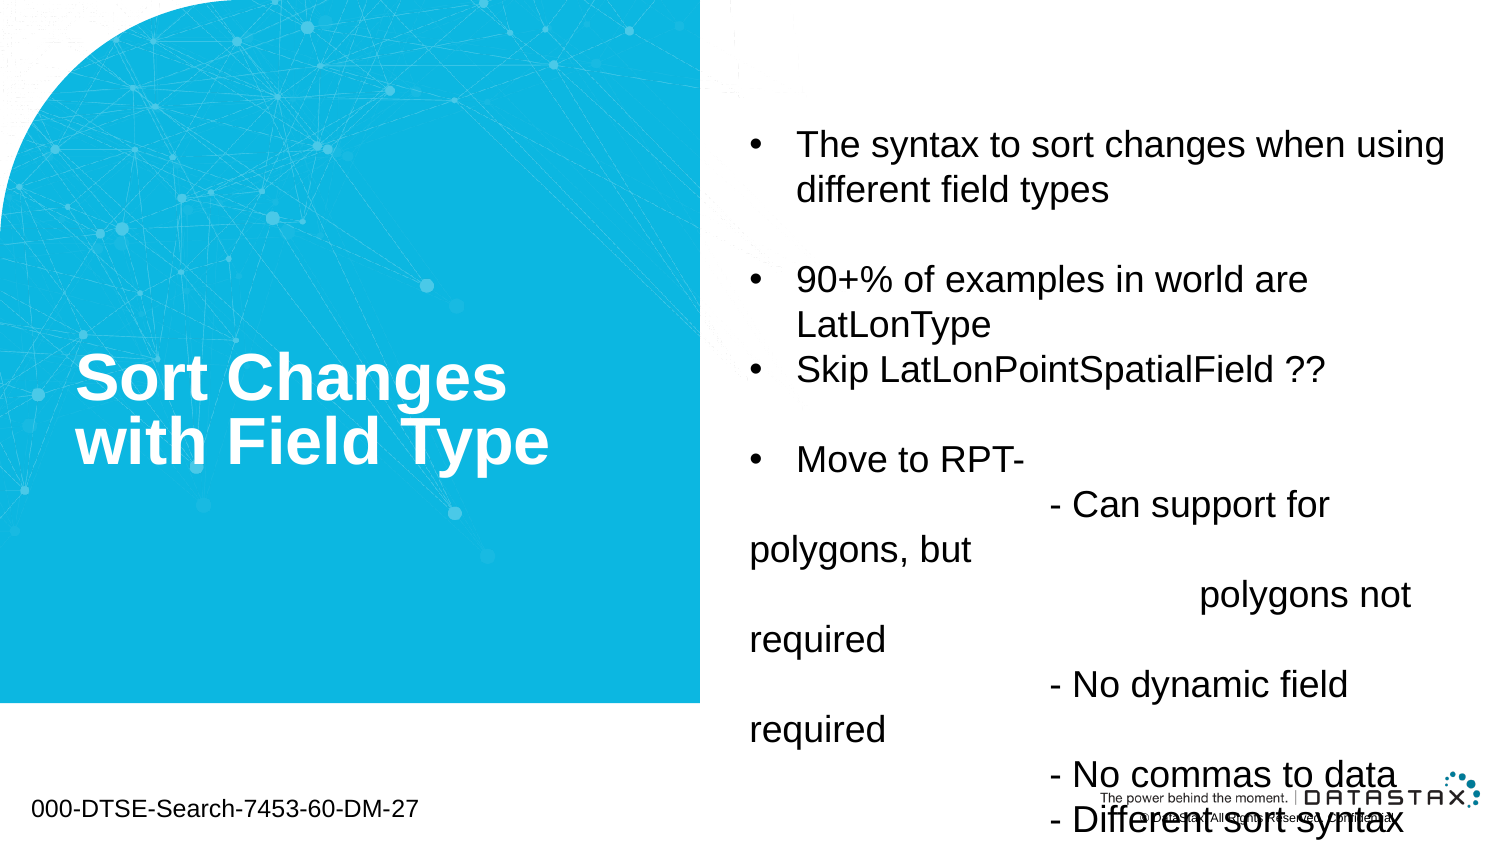

The syntax to sort changes when using different field types

90+% of examples in world are LatLonType
Skip LatLonPointSpatialField ??

Move to RPT-
		- Can support for polygons, but 						polygons not required
		- No dynamic field required
		- No commas to data
		- Different sort syntax
# Sort Changes with Field Type
000-DTSE-Search-7453-60-DM-27
© DataStax, All Rights Reserved. Confidential.